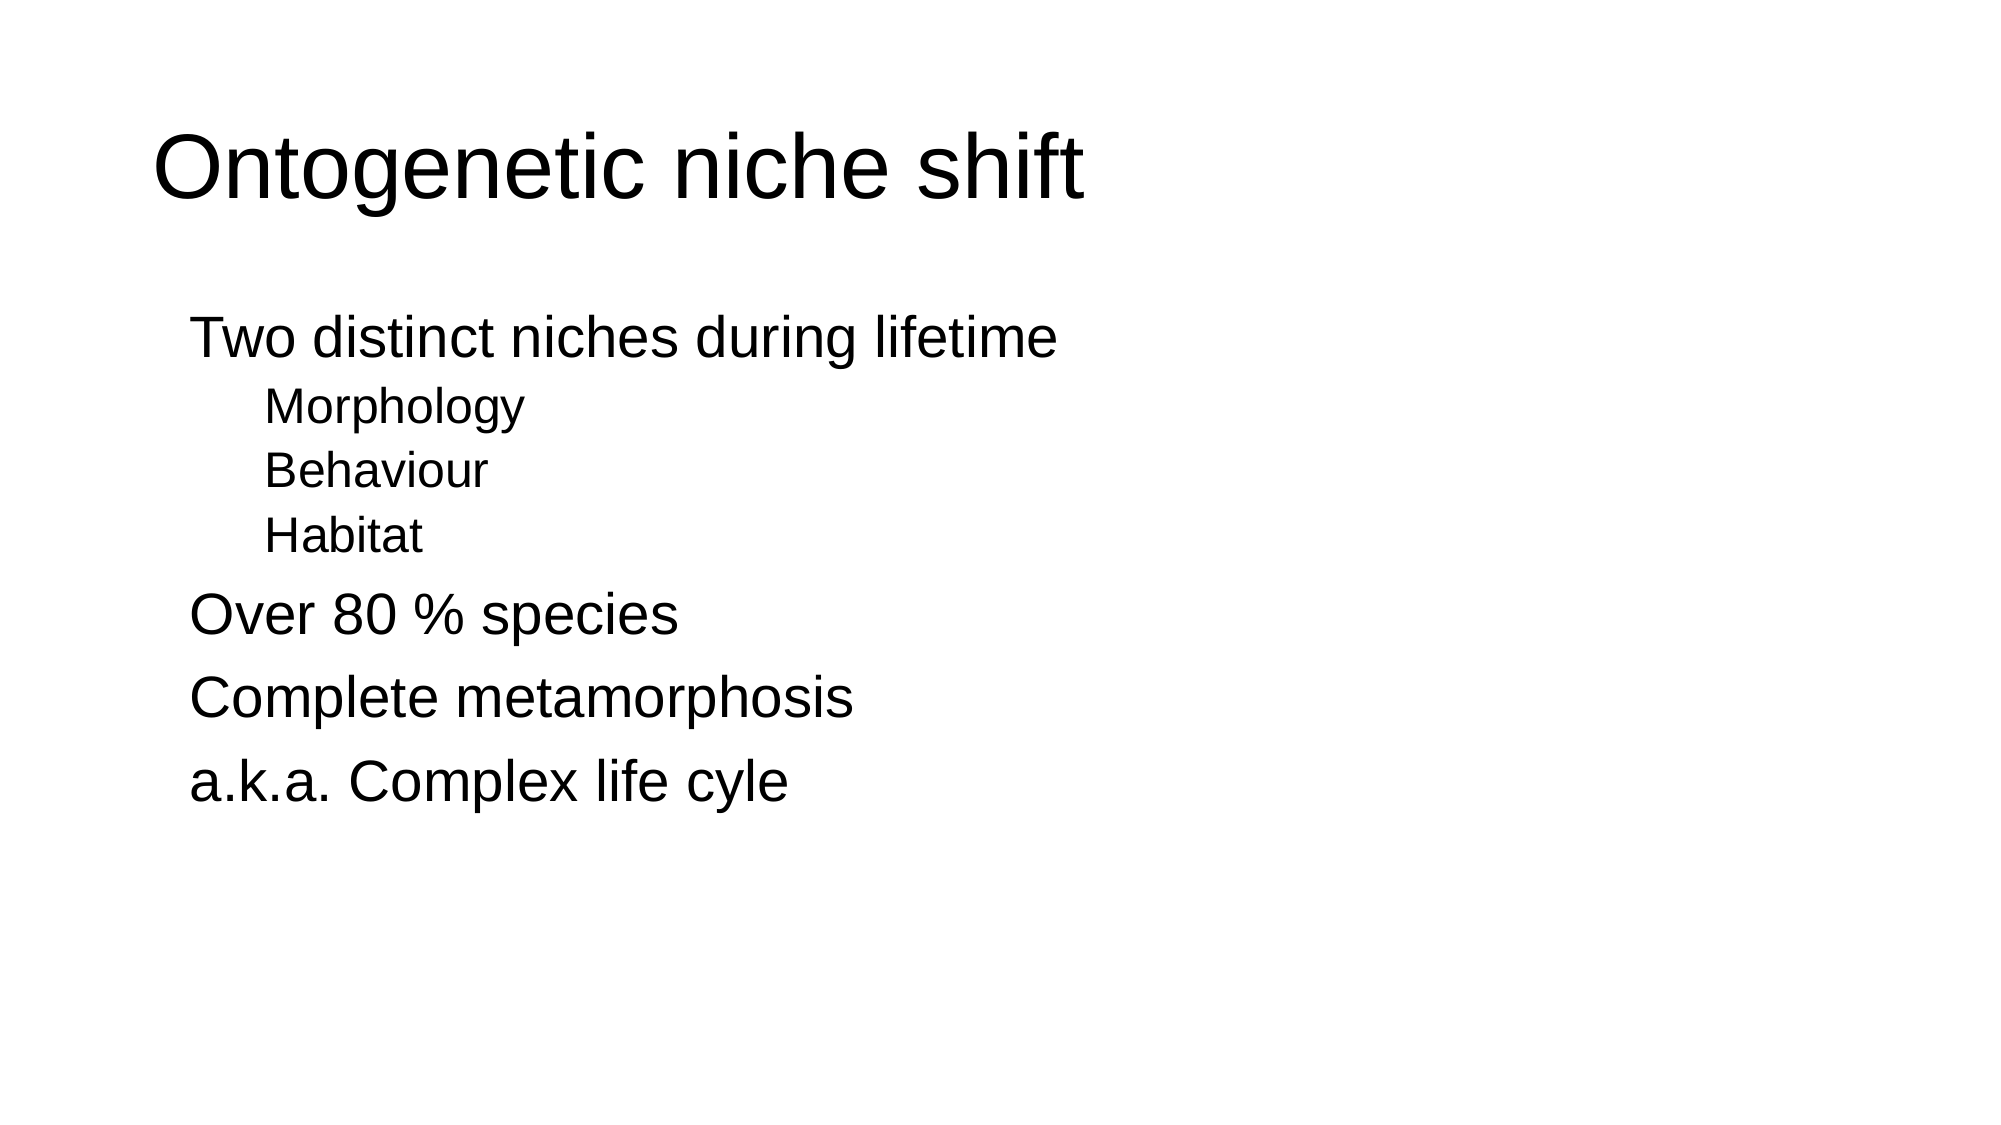

# Ontogenetic niche shift
Two distinct niches during lifetime
Morphology
Behaviour
Habitat
Over 80 % species
Complete metamorphosis
a.k.a. Complex life cyle